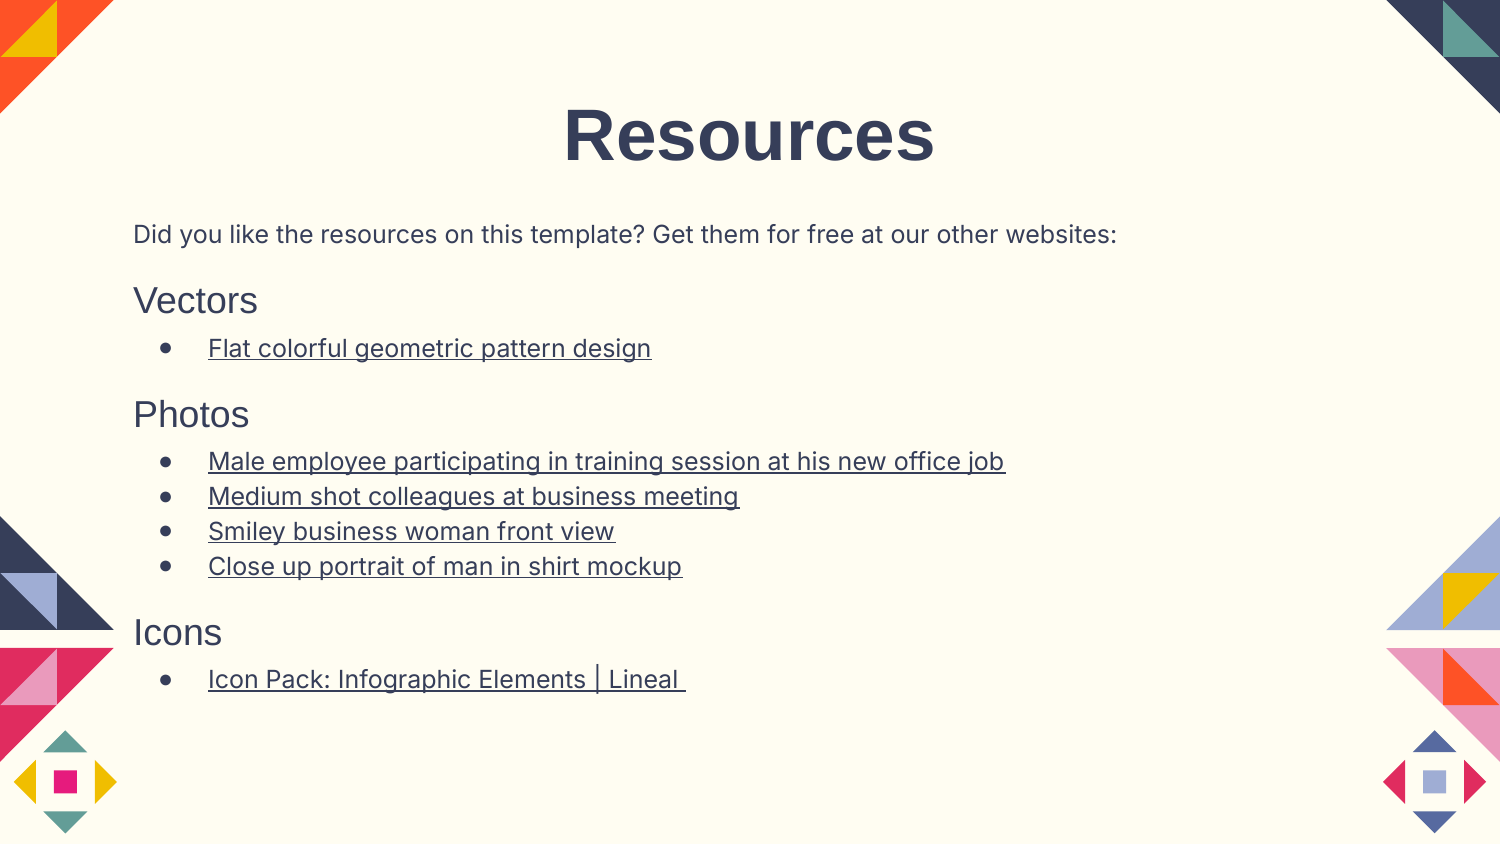

# Resources
Did you like the resources on this template? Get them for free at our other websites:
Vectors
Flat colorful geometric pattern design
Photos
Male employee participating in training session at his new office job
Medium shot colleagues at business meeting
Smiley business woman front view
Close up portrait of man in shirt mockup
Icons
Icon Pack: Infographic Elements | Lineal